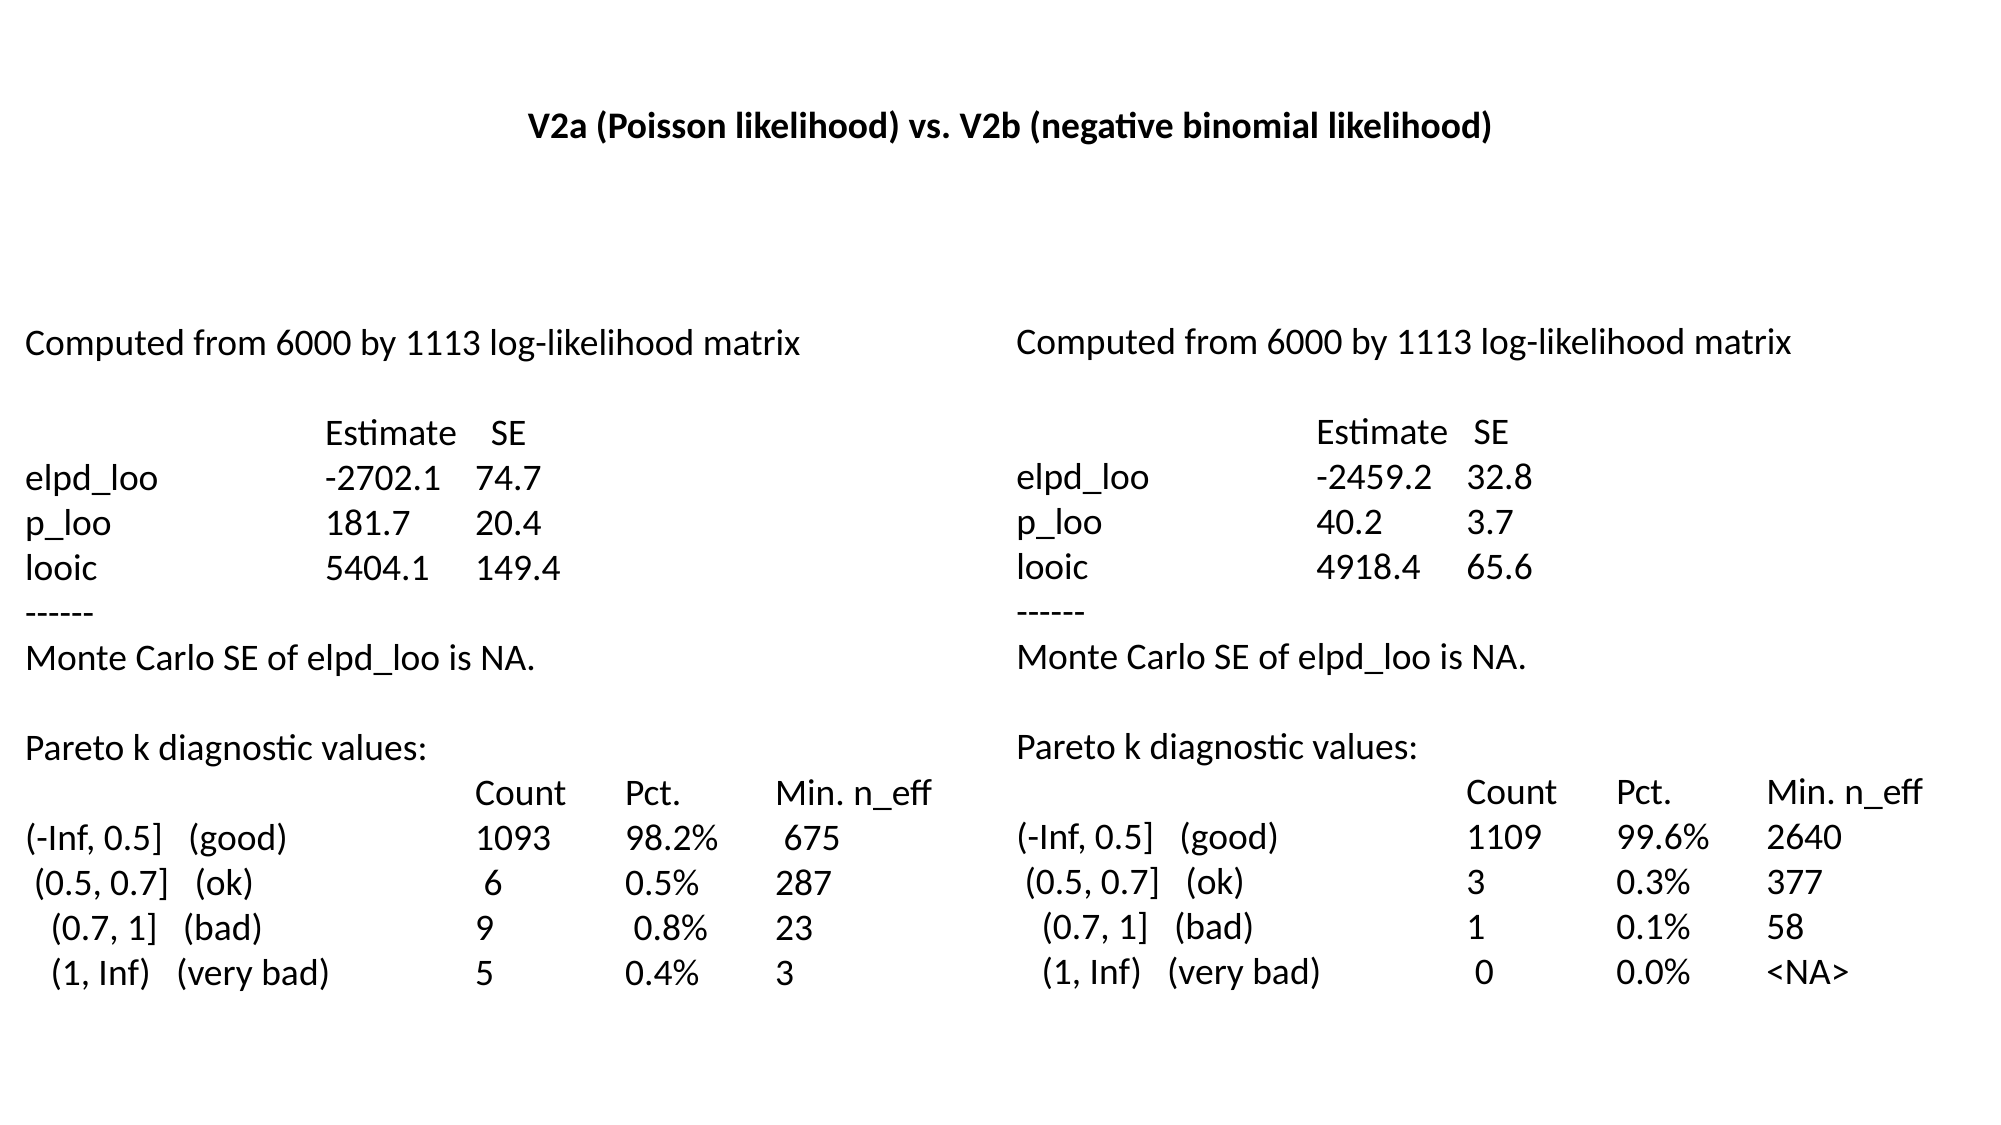

V2a (Poisson likelihood) vs. V2b (negative binomial likelihood)

Computed from 6000 by 1113 log-likelihood matrix

         		Estimate   SE
elpd_loo  	-2459.2 	32.8
p_loo        	40.2  	3.7
looic      		4918.4 	65.6
------
Monte Carlo SE of elpd_loo is NA.

Pareto k diagnostic values:
                         		Count 	Pct.    	Min. n_eff
(-Inf, 0.5]   (good)     	1109  	99.6%   	2640
 (0.5, 0.7]   (ok)          	3   	0.3%   	377
   (0.7, 1]   (bad)         	1   	0.1%   	58
   (1, Inf)   (very bad)   	 0   	0.0%   	<NA>
Computed from 6000 by 1113 log-likelihood matrix

         		Estimate    SE
elpd_loo  	-2702.1  	74.7
p_loo       		181.7  	20.4
looic      		5404.1 	149.4
------
Monte Carlo SE of elpd_loo is NA.

Pareto k diagnostic values:
                         		Count 	Pct.    	Min. n_eff
(-Inf, 0.5]   (good)     	1093  	98.2%  	 675
 (0.5, 0.7]   (ok)         	 6   	0.5%   	287
   (0.7, 1]   (bad)         	9  	 0.8%   	23
   (1, Inf)   (very bad)    	5   	0.4%   	3